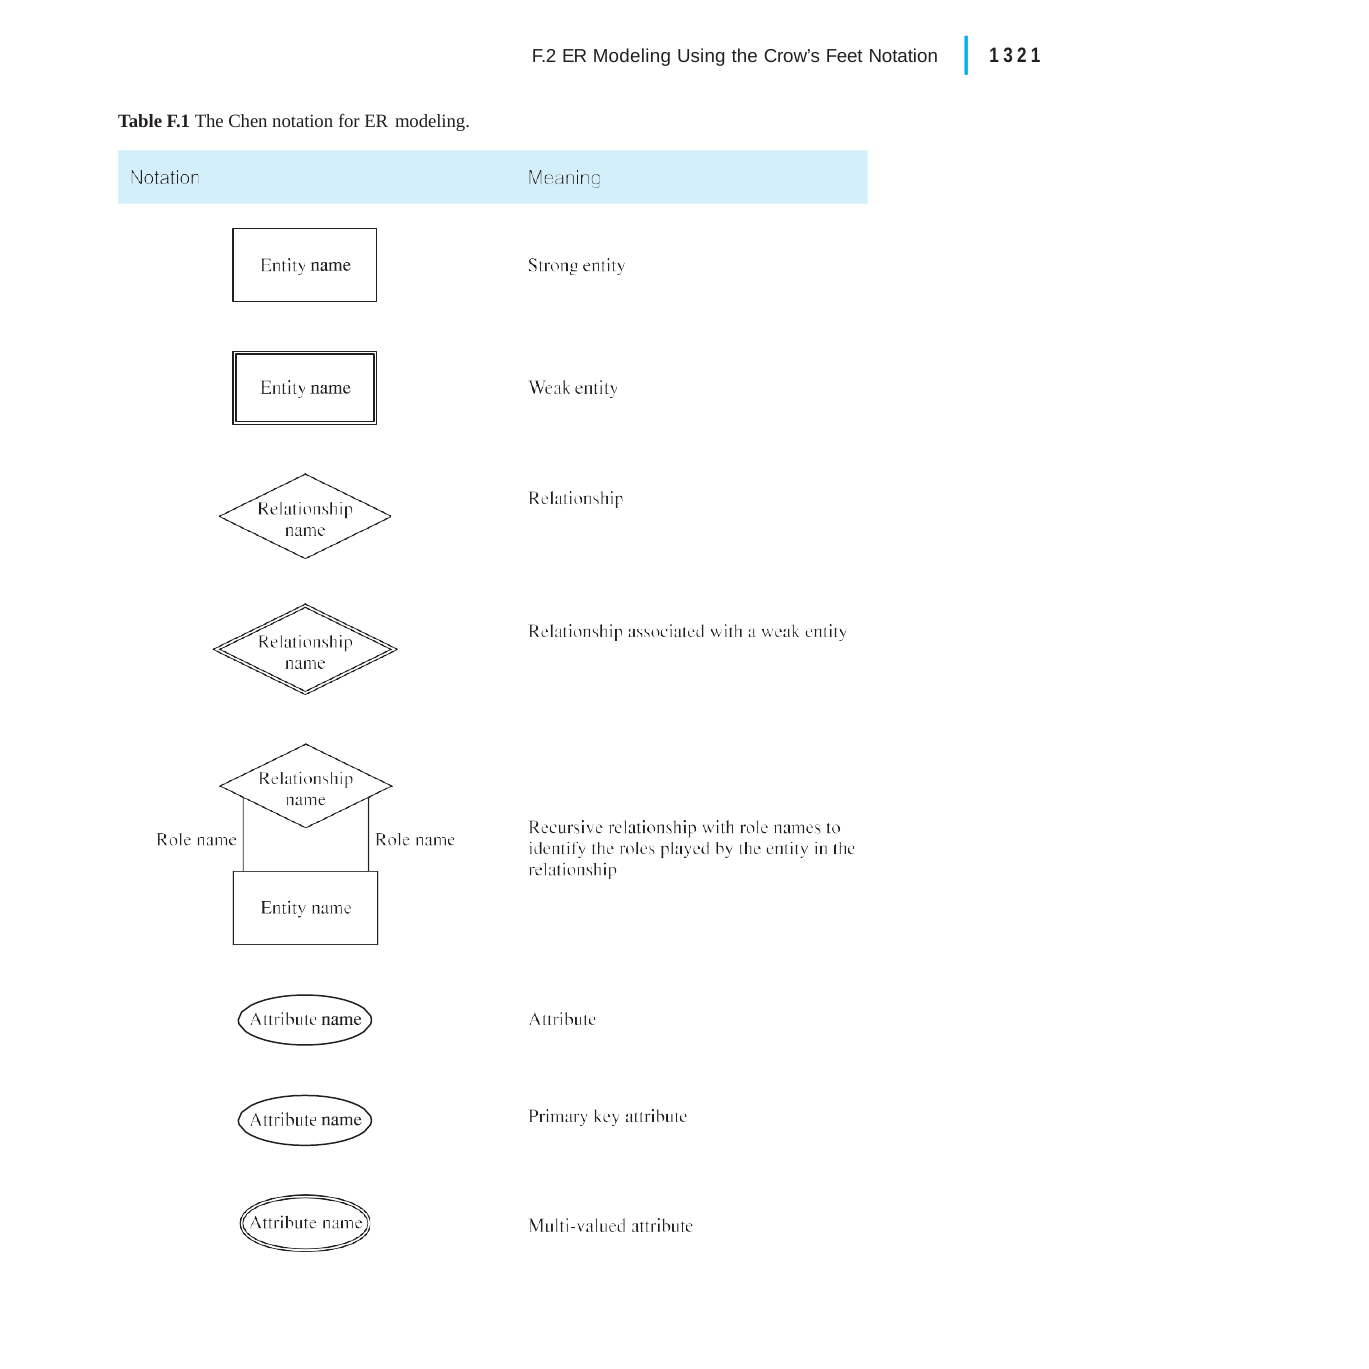

|
F.2 ER Modeling Using the Crow’s Feet Notation	1321
Table F.1 The Chen notation for ER modeling.